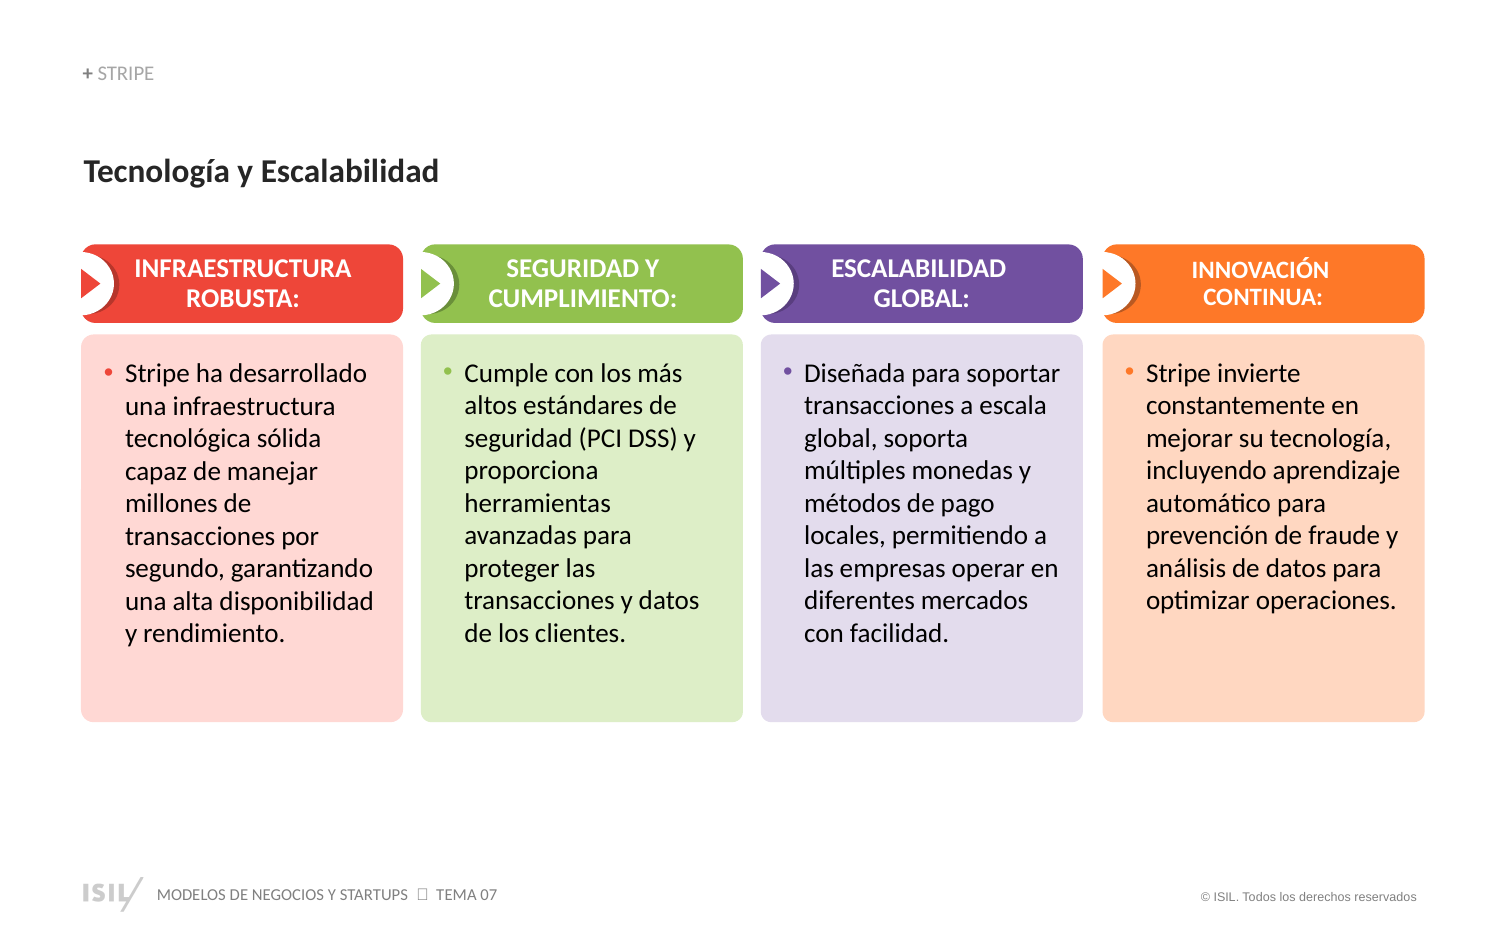

+ STRIPE
Tecnología y Escalabilidad
INFRAESTRUCTURA ROBUSTA:
SEGURIDAD Y CUMPLIMIENTO:
ESCALABILIDAD
GLOBAL:

Diseñada para soportar transacciones a escala global, soporta múltiples monedas y métodos de pago locales, permitiendo a las empresas operar en diferentes mercados con facilidad.
INNOVACIÓN
CONTINUA:

Stripe invierte constantemente en mejorar su tecnología, incluyendo aprendizaje automático para prevención de fraude y análisis de datos para optimizar operaciones.

Stripe ha desarrollado una infraestructura tecnológica sólida capaz de manejar millones de transacciones por segundo, garantizando una alta disponibilidad y rendimiento.
Cumple con los más altos estándares de seguridad (PCI DSS) y proporciona herramientas avanzadas para proteger las transacciones y datos de los clientes.